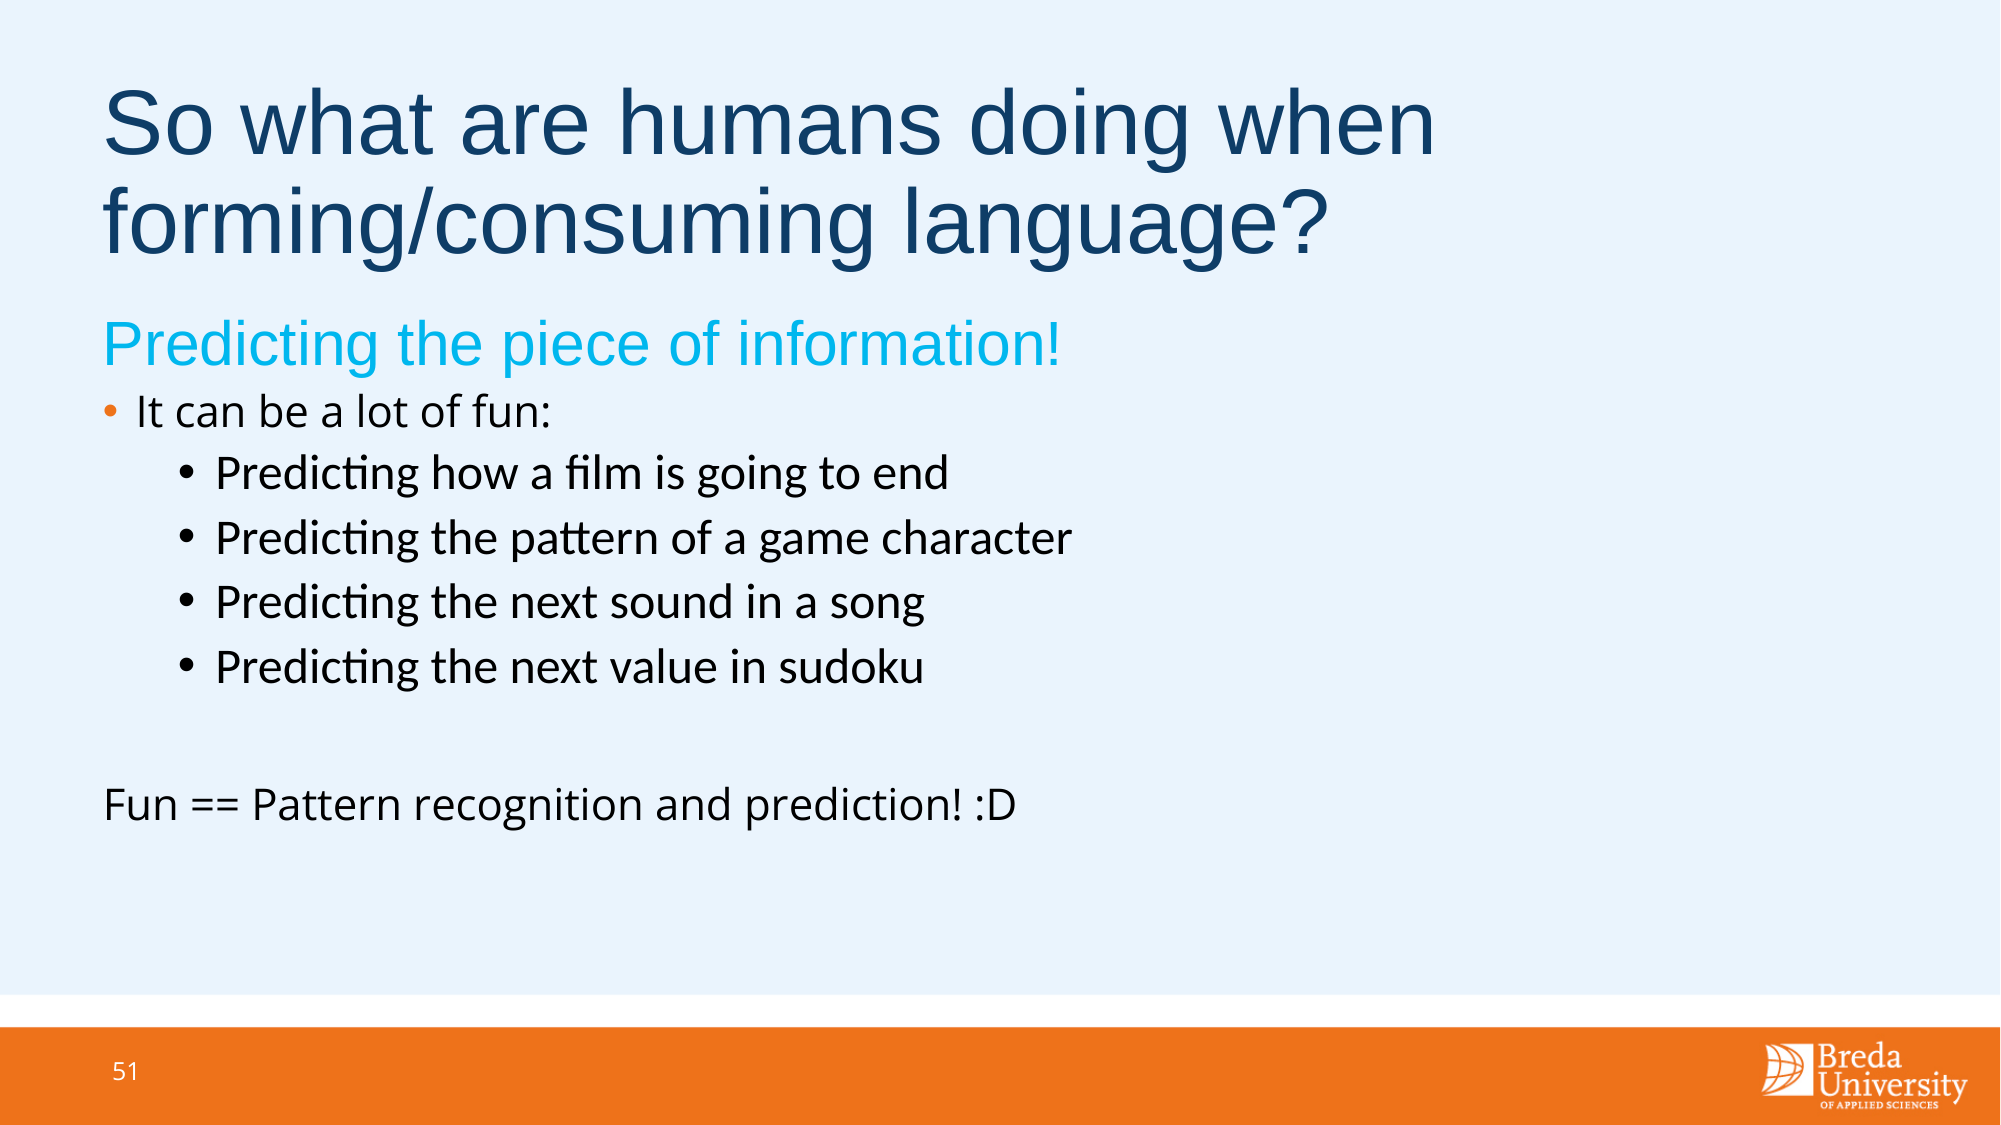

# So what are humans doing when forming/consuming language?
Predicting the piece of information!
It can be a lot of fun:
Predicting how a film is going to end
Predicting the pattern of a game character
Predicting the next sound in a song
Predicting the next value in sudoku

Fun == Pattern recognition and prediction! :D

51